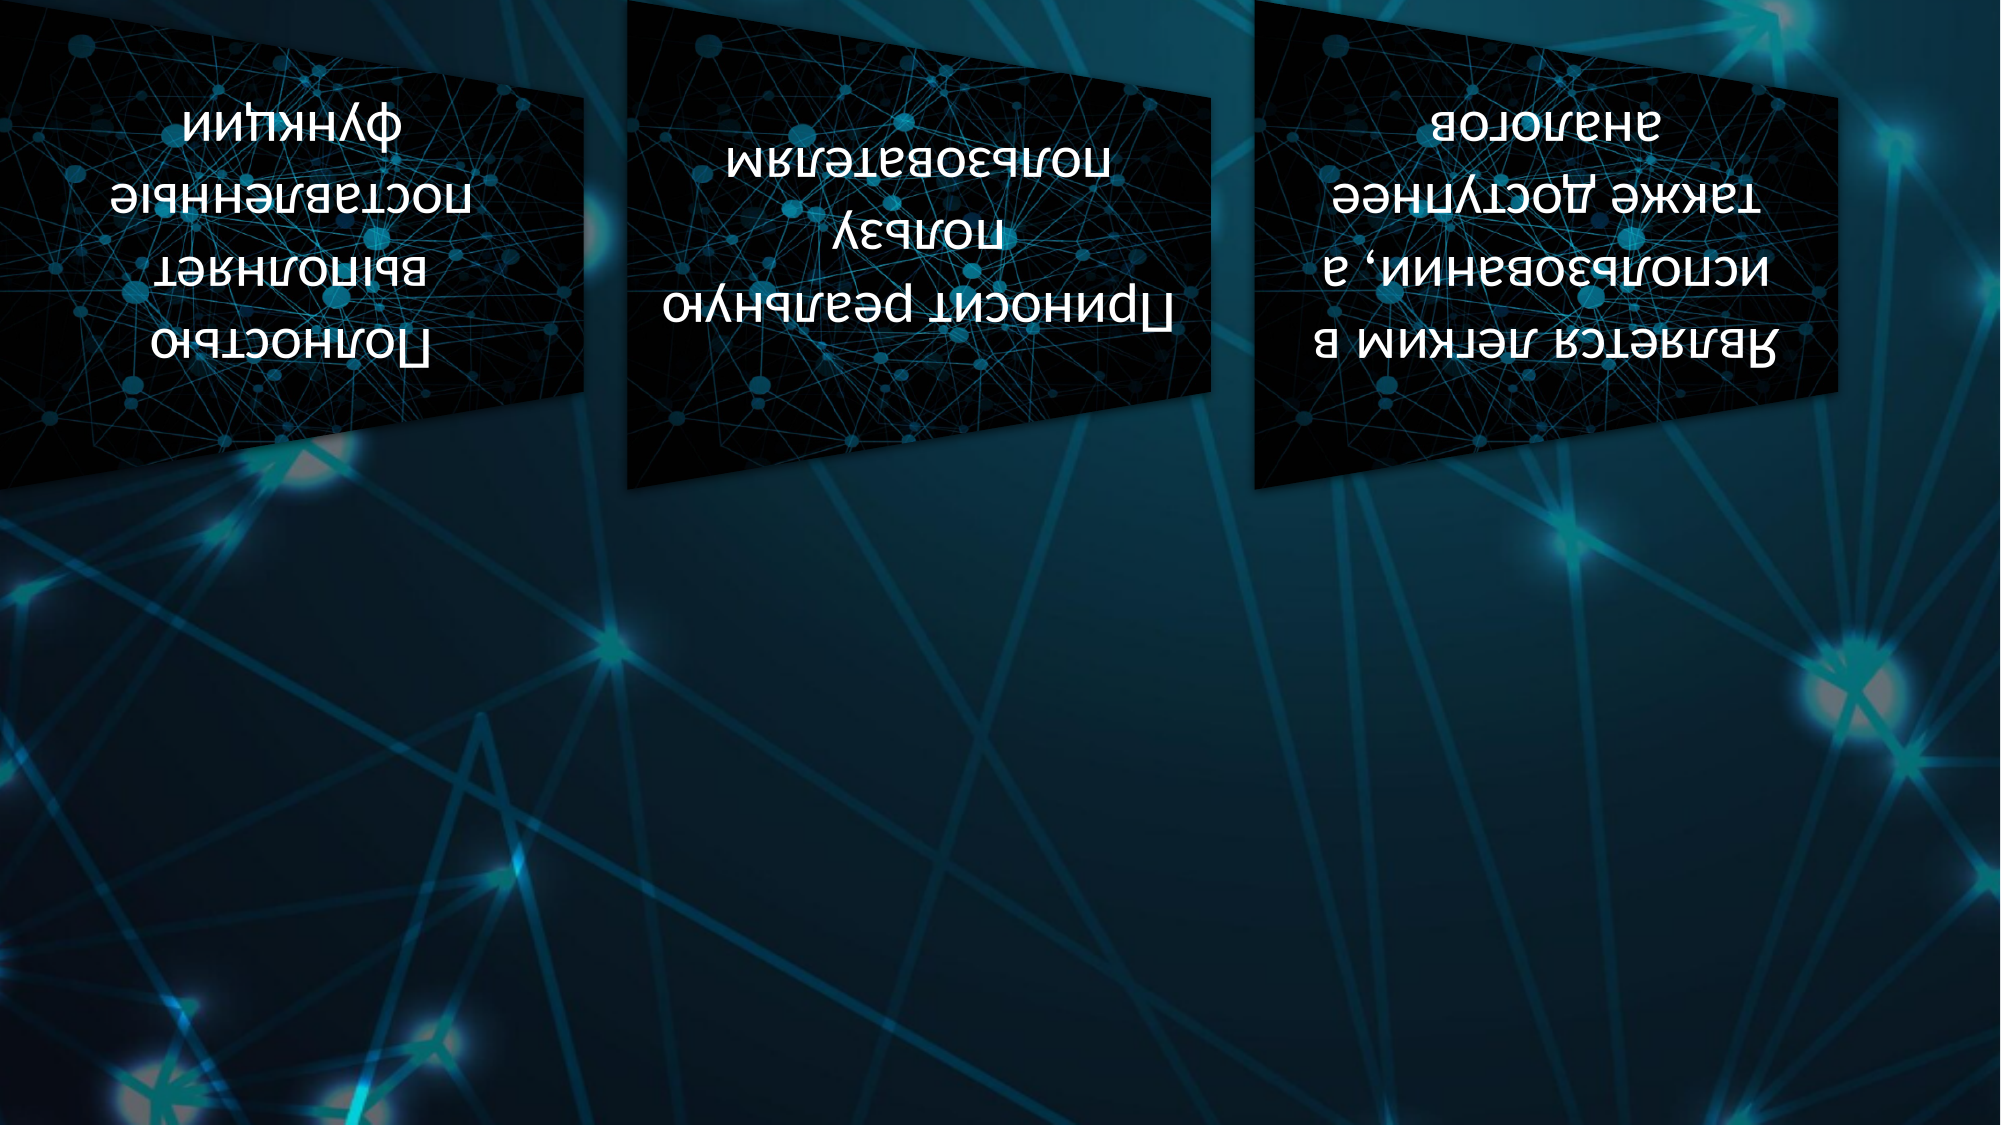

Вывод
Полностью выполняет поставленные функции
Приносит реальную пользу пользователям
Является легким в использовании, а также доступнее аналогов